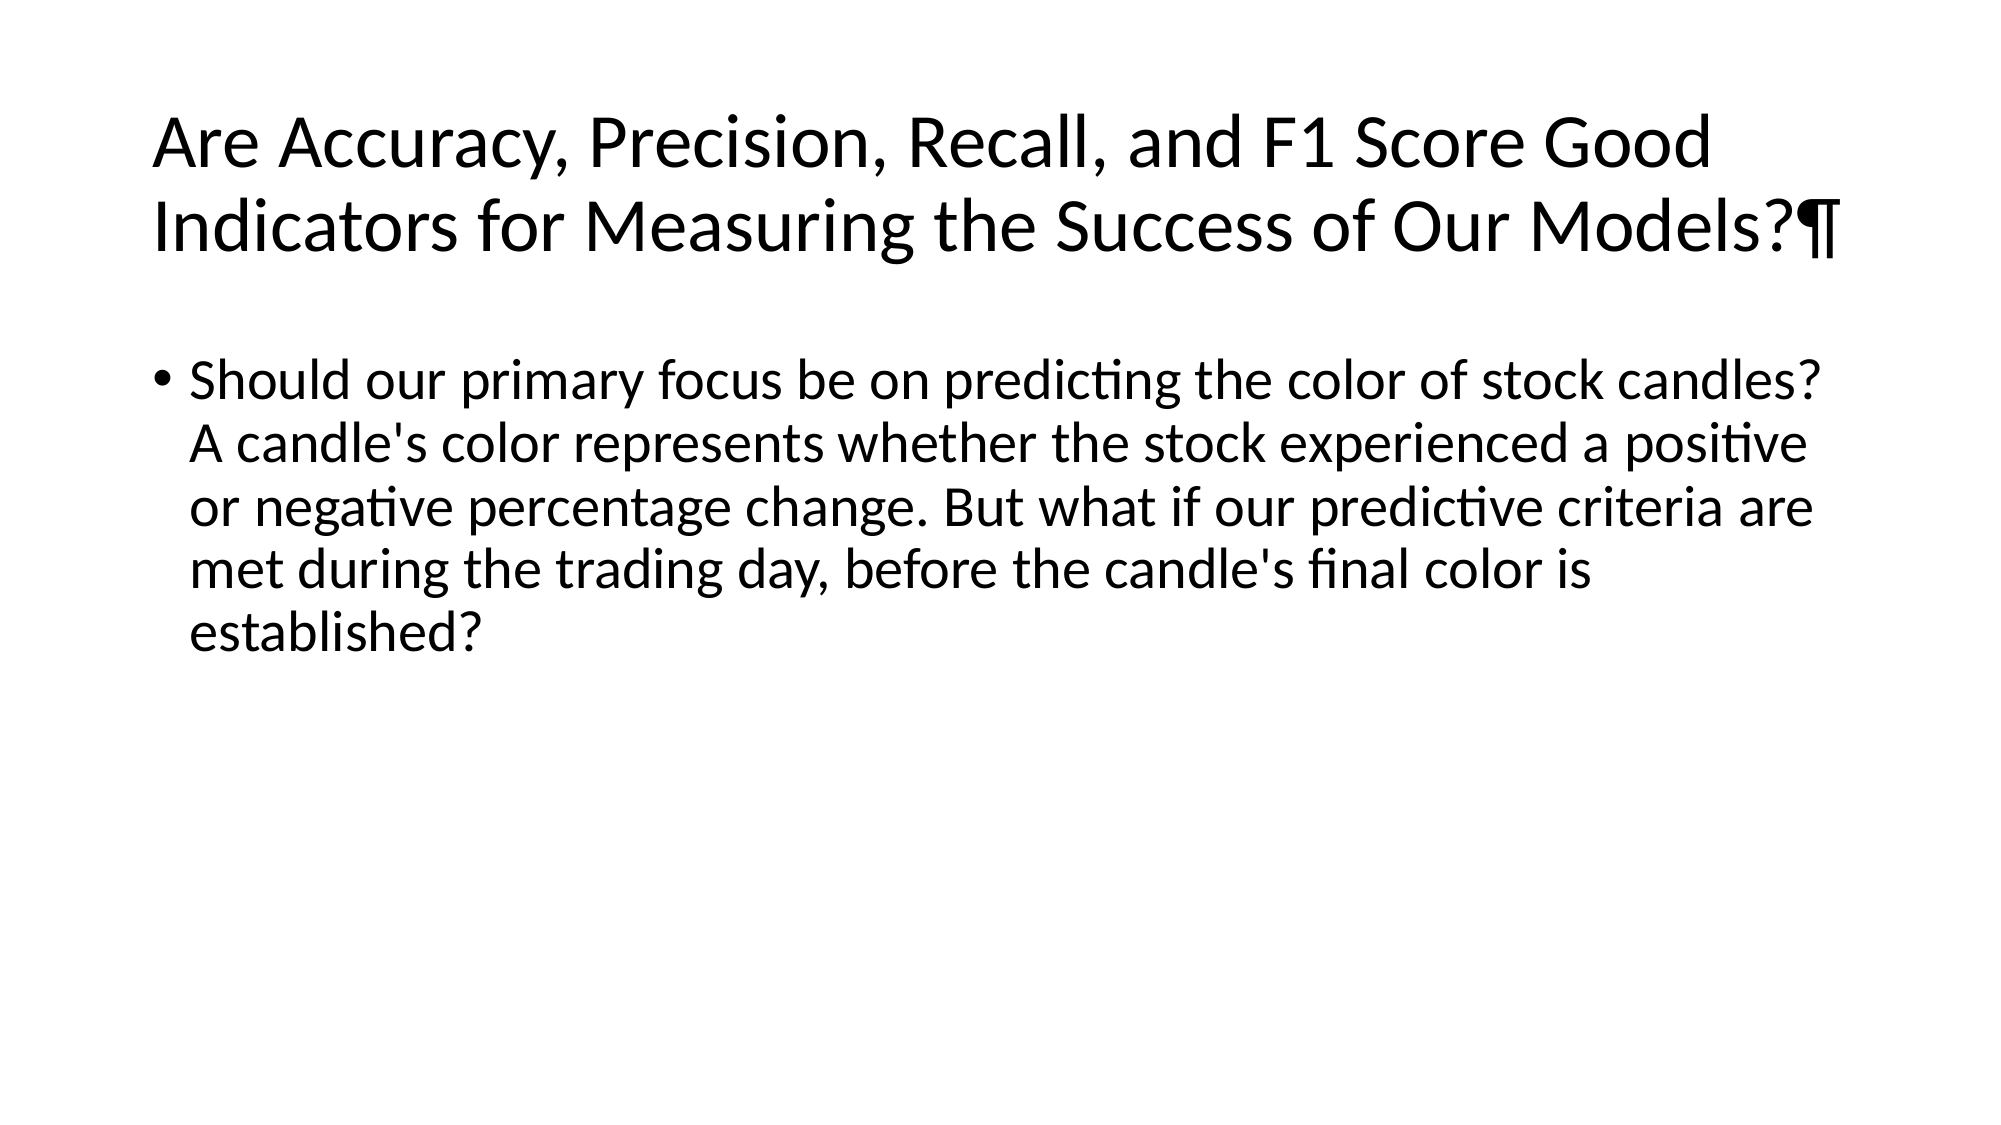

# Are Accuracy, Precision, Recall, and F1 Score Good Indicators for Measuring the Success of Our Models?¶
Should our primary focus be on predicting the color of stock candles? A candle's color represents whether the stock experienced a positive or negative percentage change. But what if our predictive criteria are met during the trading day, before the candle's final color is established?